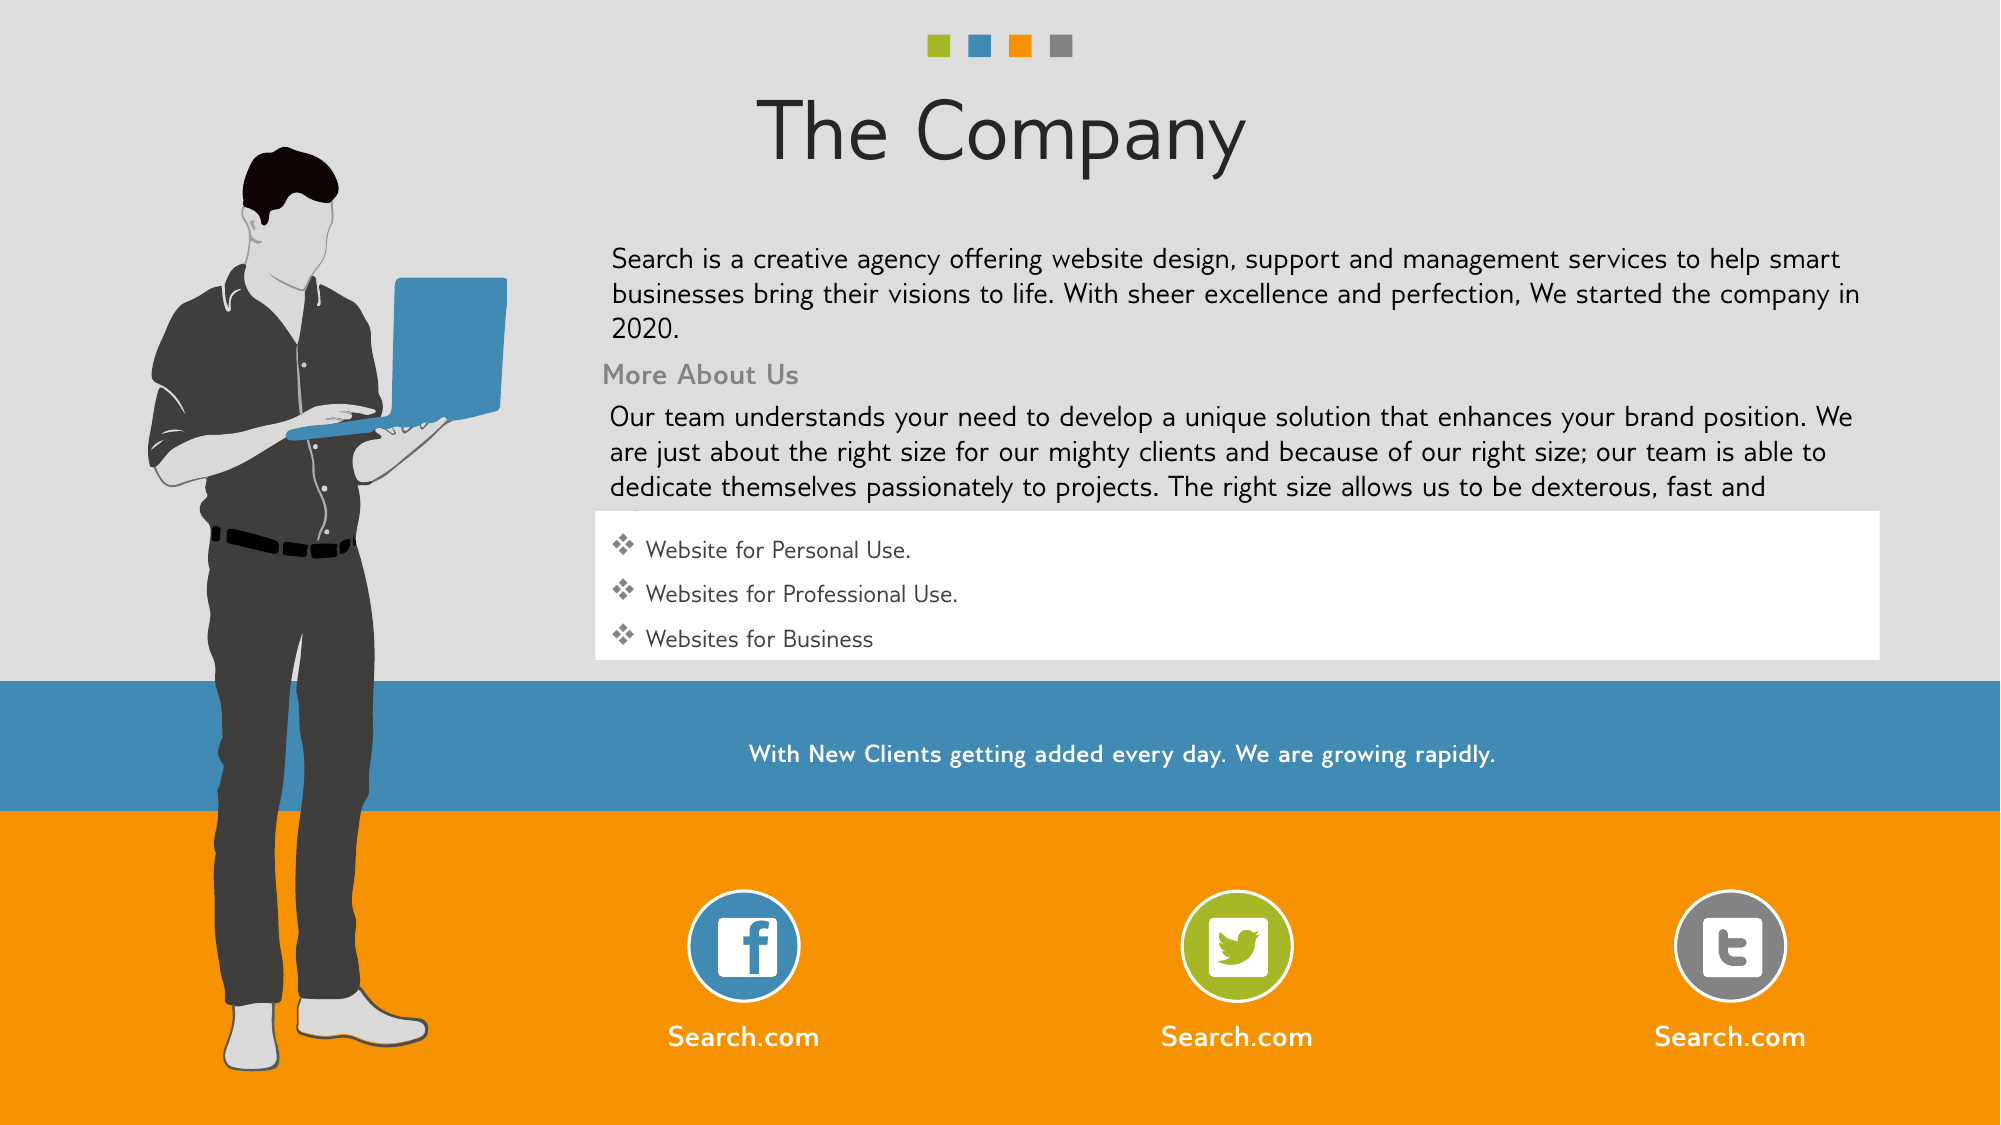

The Company

Search is a creative agency offering website design, support and management services to help smart businesses bring their visions to life. With sheer excellence and perfection, We started the company in 2020.
More About Us
Our team understands your need to develop a unique solution that enhances your brand position. We are just about the right size for our mighty clients and because of our right size; our team is able to dedicate themselves passionately to projects. The right size allows us to be dexterous, fast and adaptive.
 Website for Personal Use.
 Websites for Professional Use.
 Websites for Business
With New Clients getting added every day. We are growing rapidly.

Search.com
Search.com
Search.com